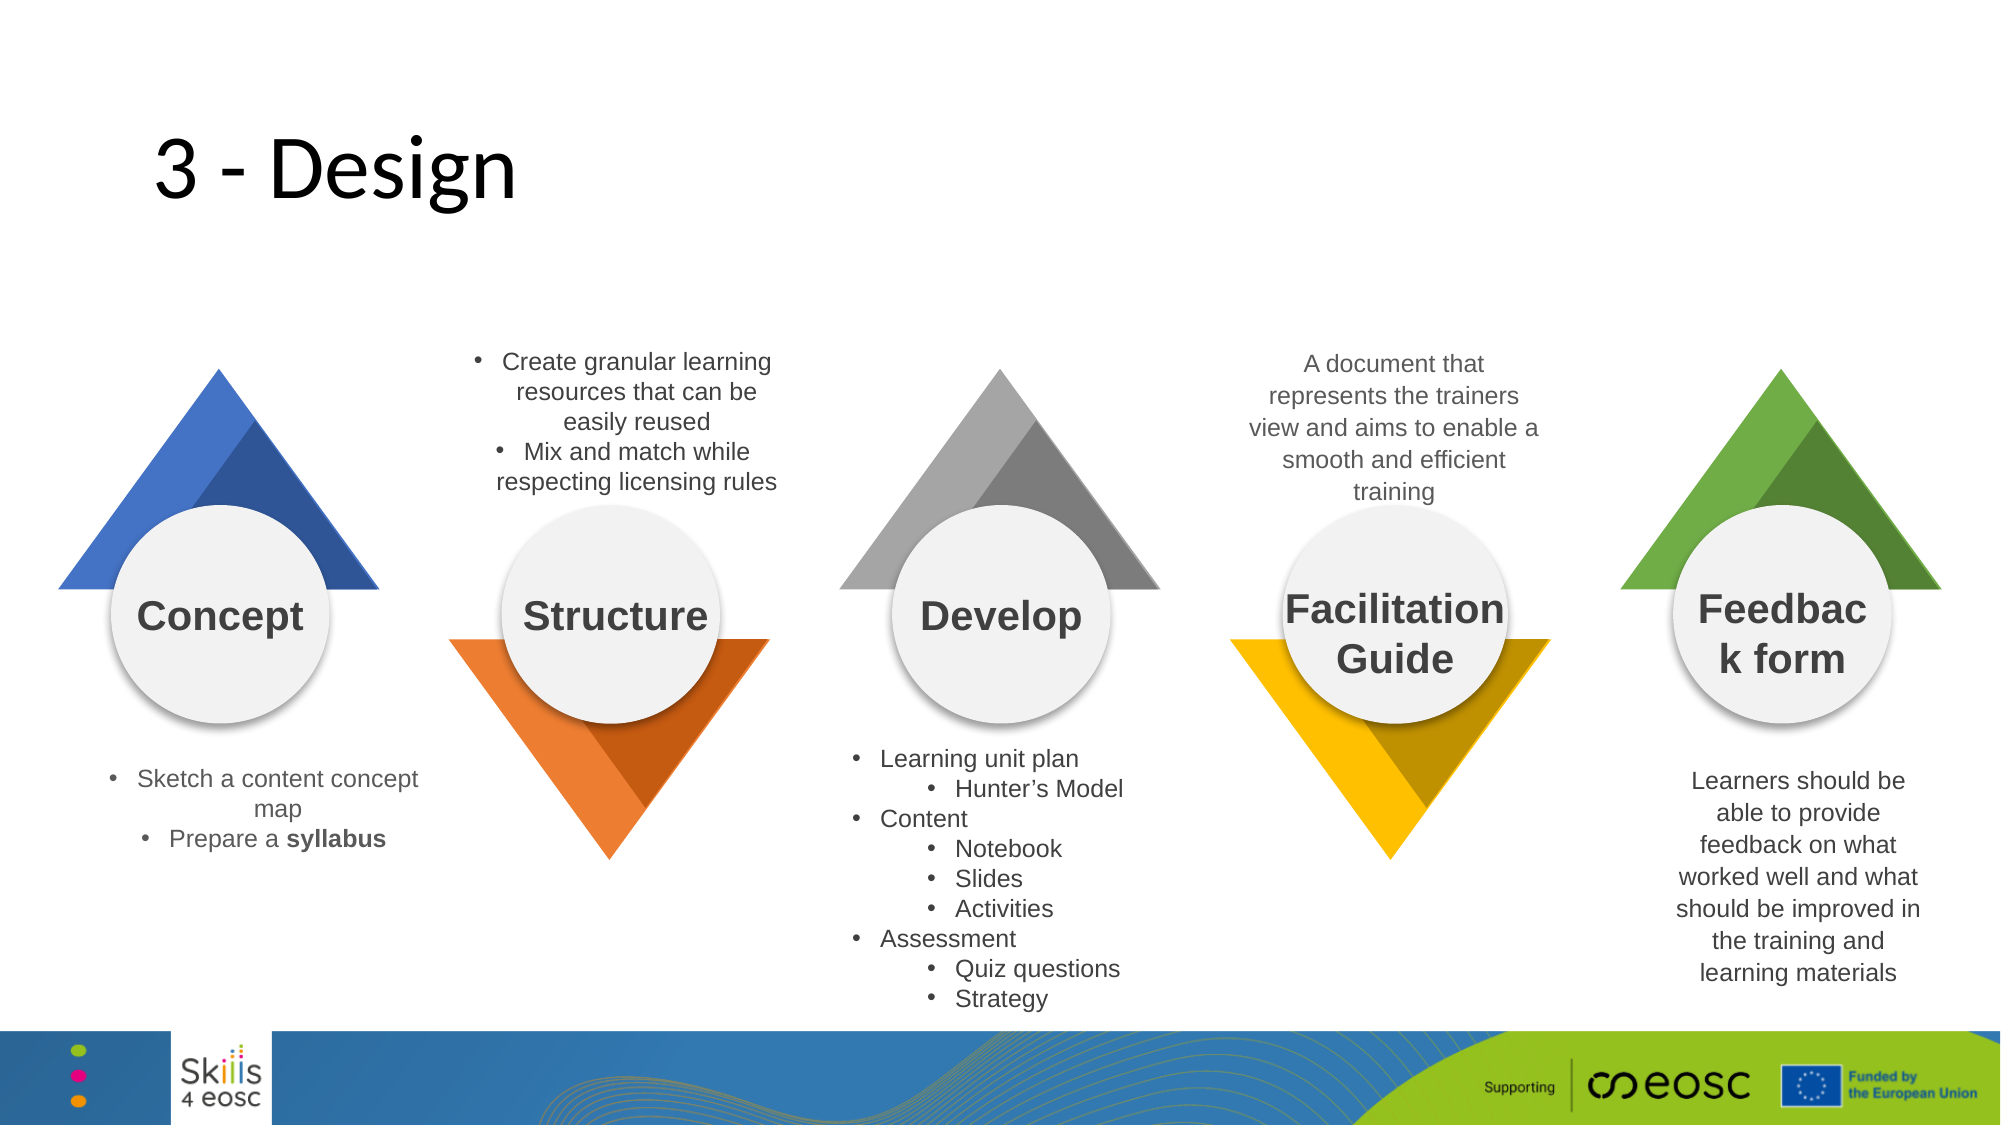

3 - Design
Create granular learning resources that can be easily reused
Mix and match while respecting licensing rules
A document that represents the trainers view and aims to enable a smooth and efficient training

Concept

Develop

Feedback form

Facilitation Guide

Structure
Learning unit plan
Hunter’s Model
Content
Notebook
Slides
Activities
Assessment
Quiz questions
Strategy
Sketch a content concept map
Prepare a syllabus
Learners should be able to provide feedback on what worked well and what should be improved in the training and learning materials